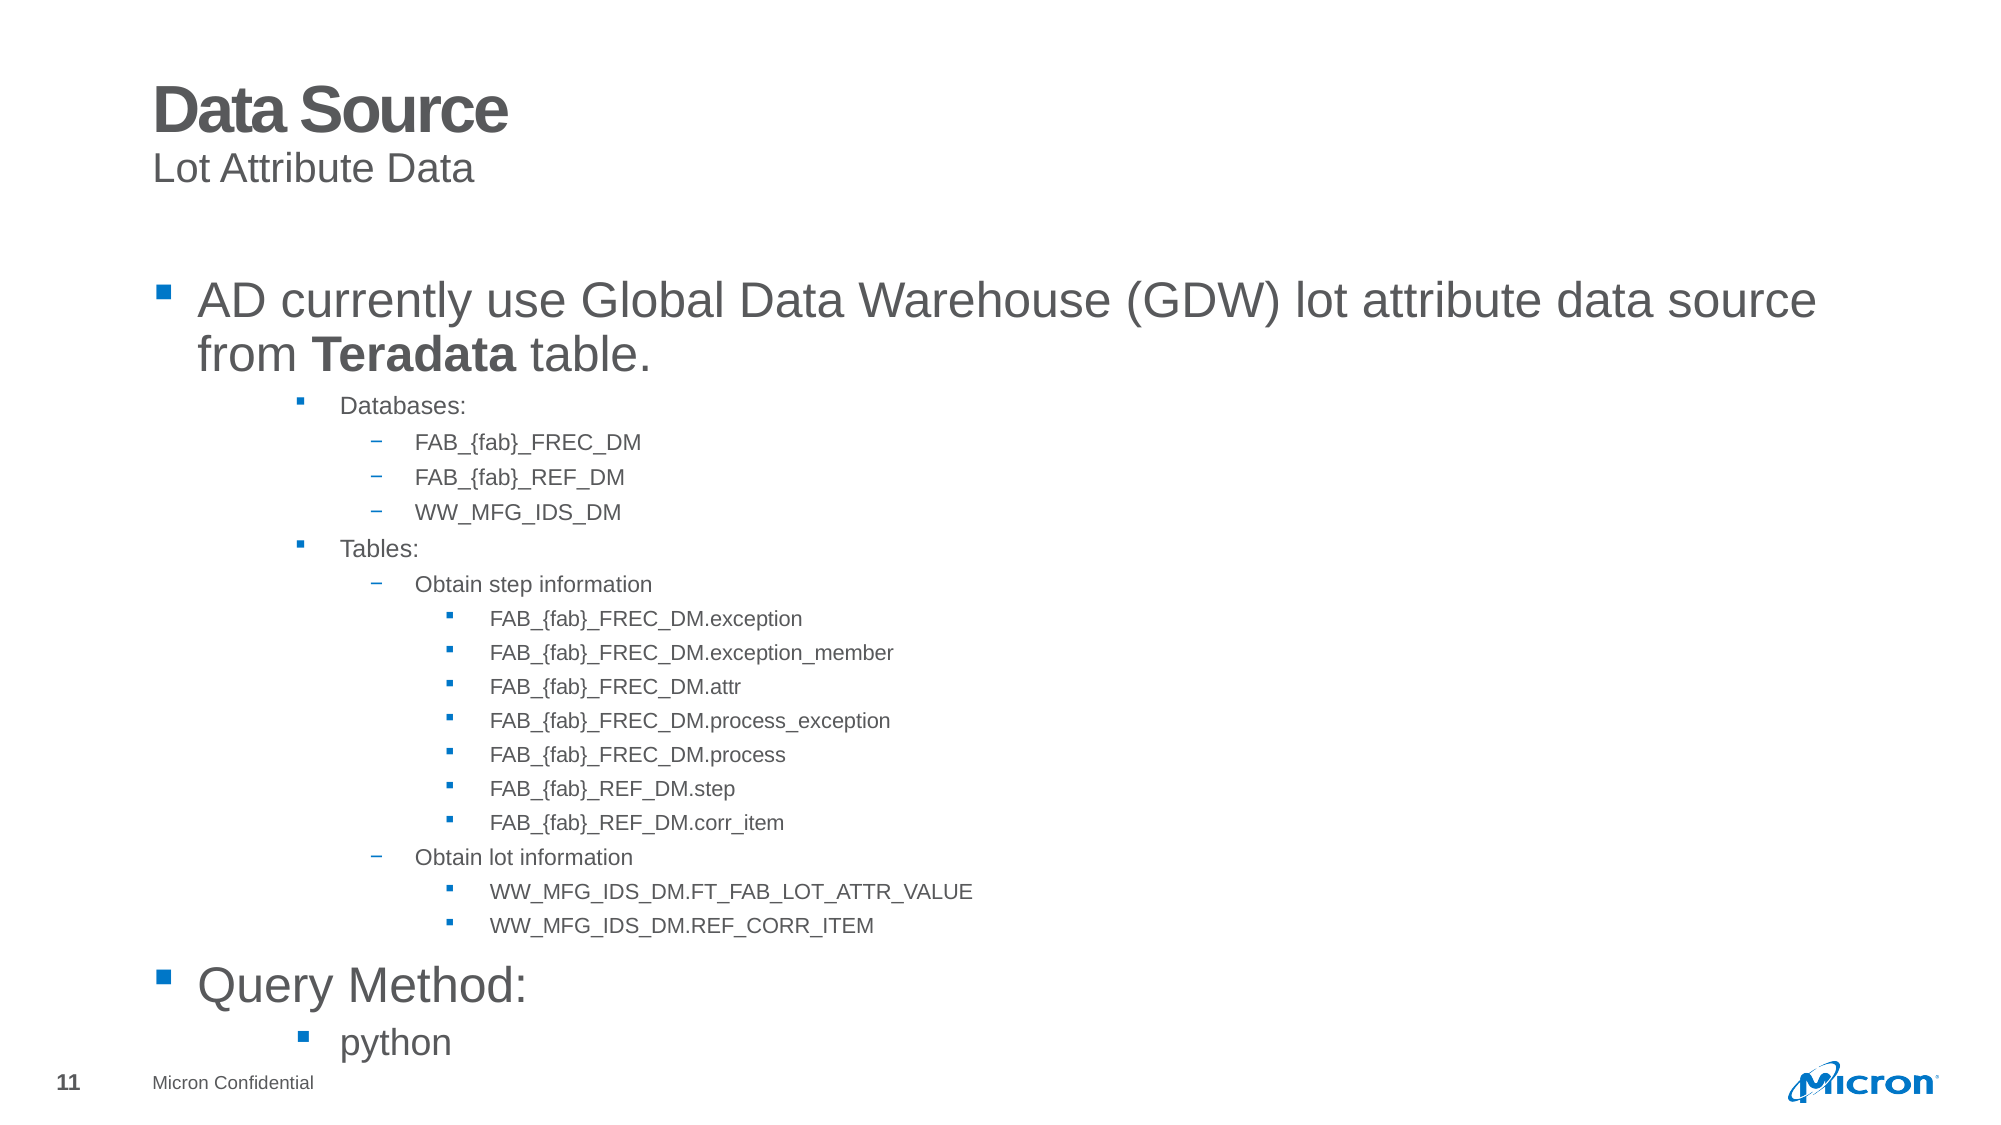

# Data Source
Lot Attribute Data
AD currently use Global Data Warehouse (GDW) lot attribute data source from Teradata table.
Databases:
FAB_{fab}_FREC_DM
FAB_{fab}_REF_DM
WW_MFG_IDS_DM
Tables:
Obtain step information
FAB_{fab}_FREC_DM.exception
FAB_{fab}_FREC_DM.exception_member
FAB_{fab}_FREC_DM.attr
FAB_{fab}_FREC_DM.process_exception
FAB_{fab}_FREC_DM.process
FAB_{fab}_REF_DM.step
FAB_{fab}_REF_DM.corr_item
Obtain lot information
WW_MFG_IDS_DM.FT_FAB_LOT_ATTR_VALUE
WW_MFG_IDS_DM.REF_CORR_ITEM
Query Method:
python
Micron Confidential
11